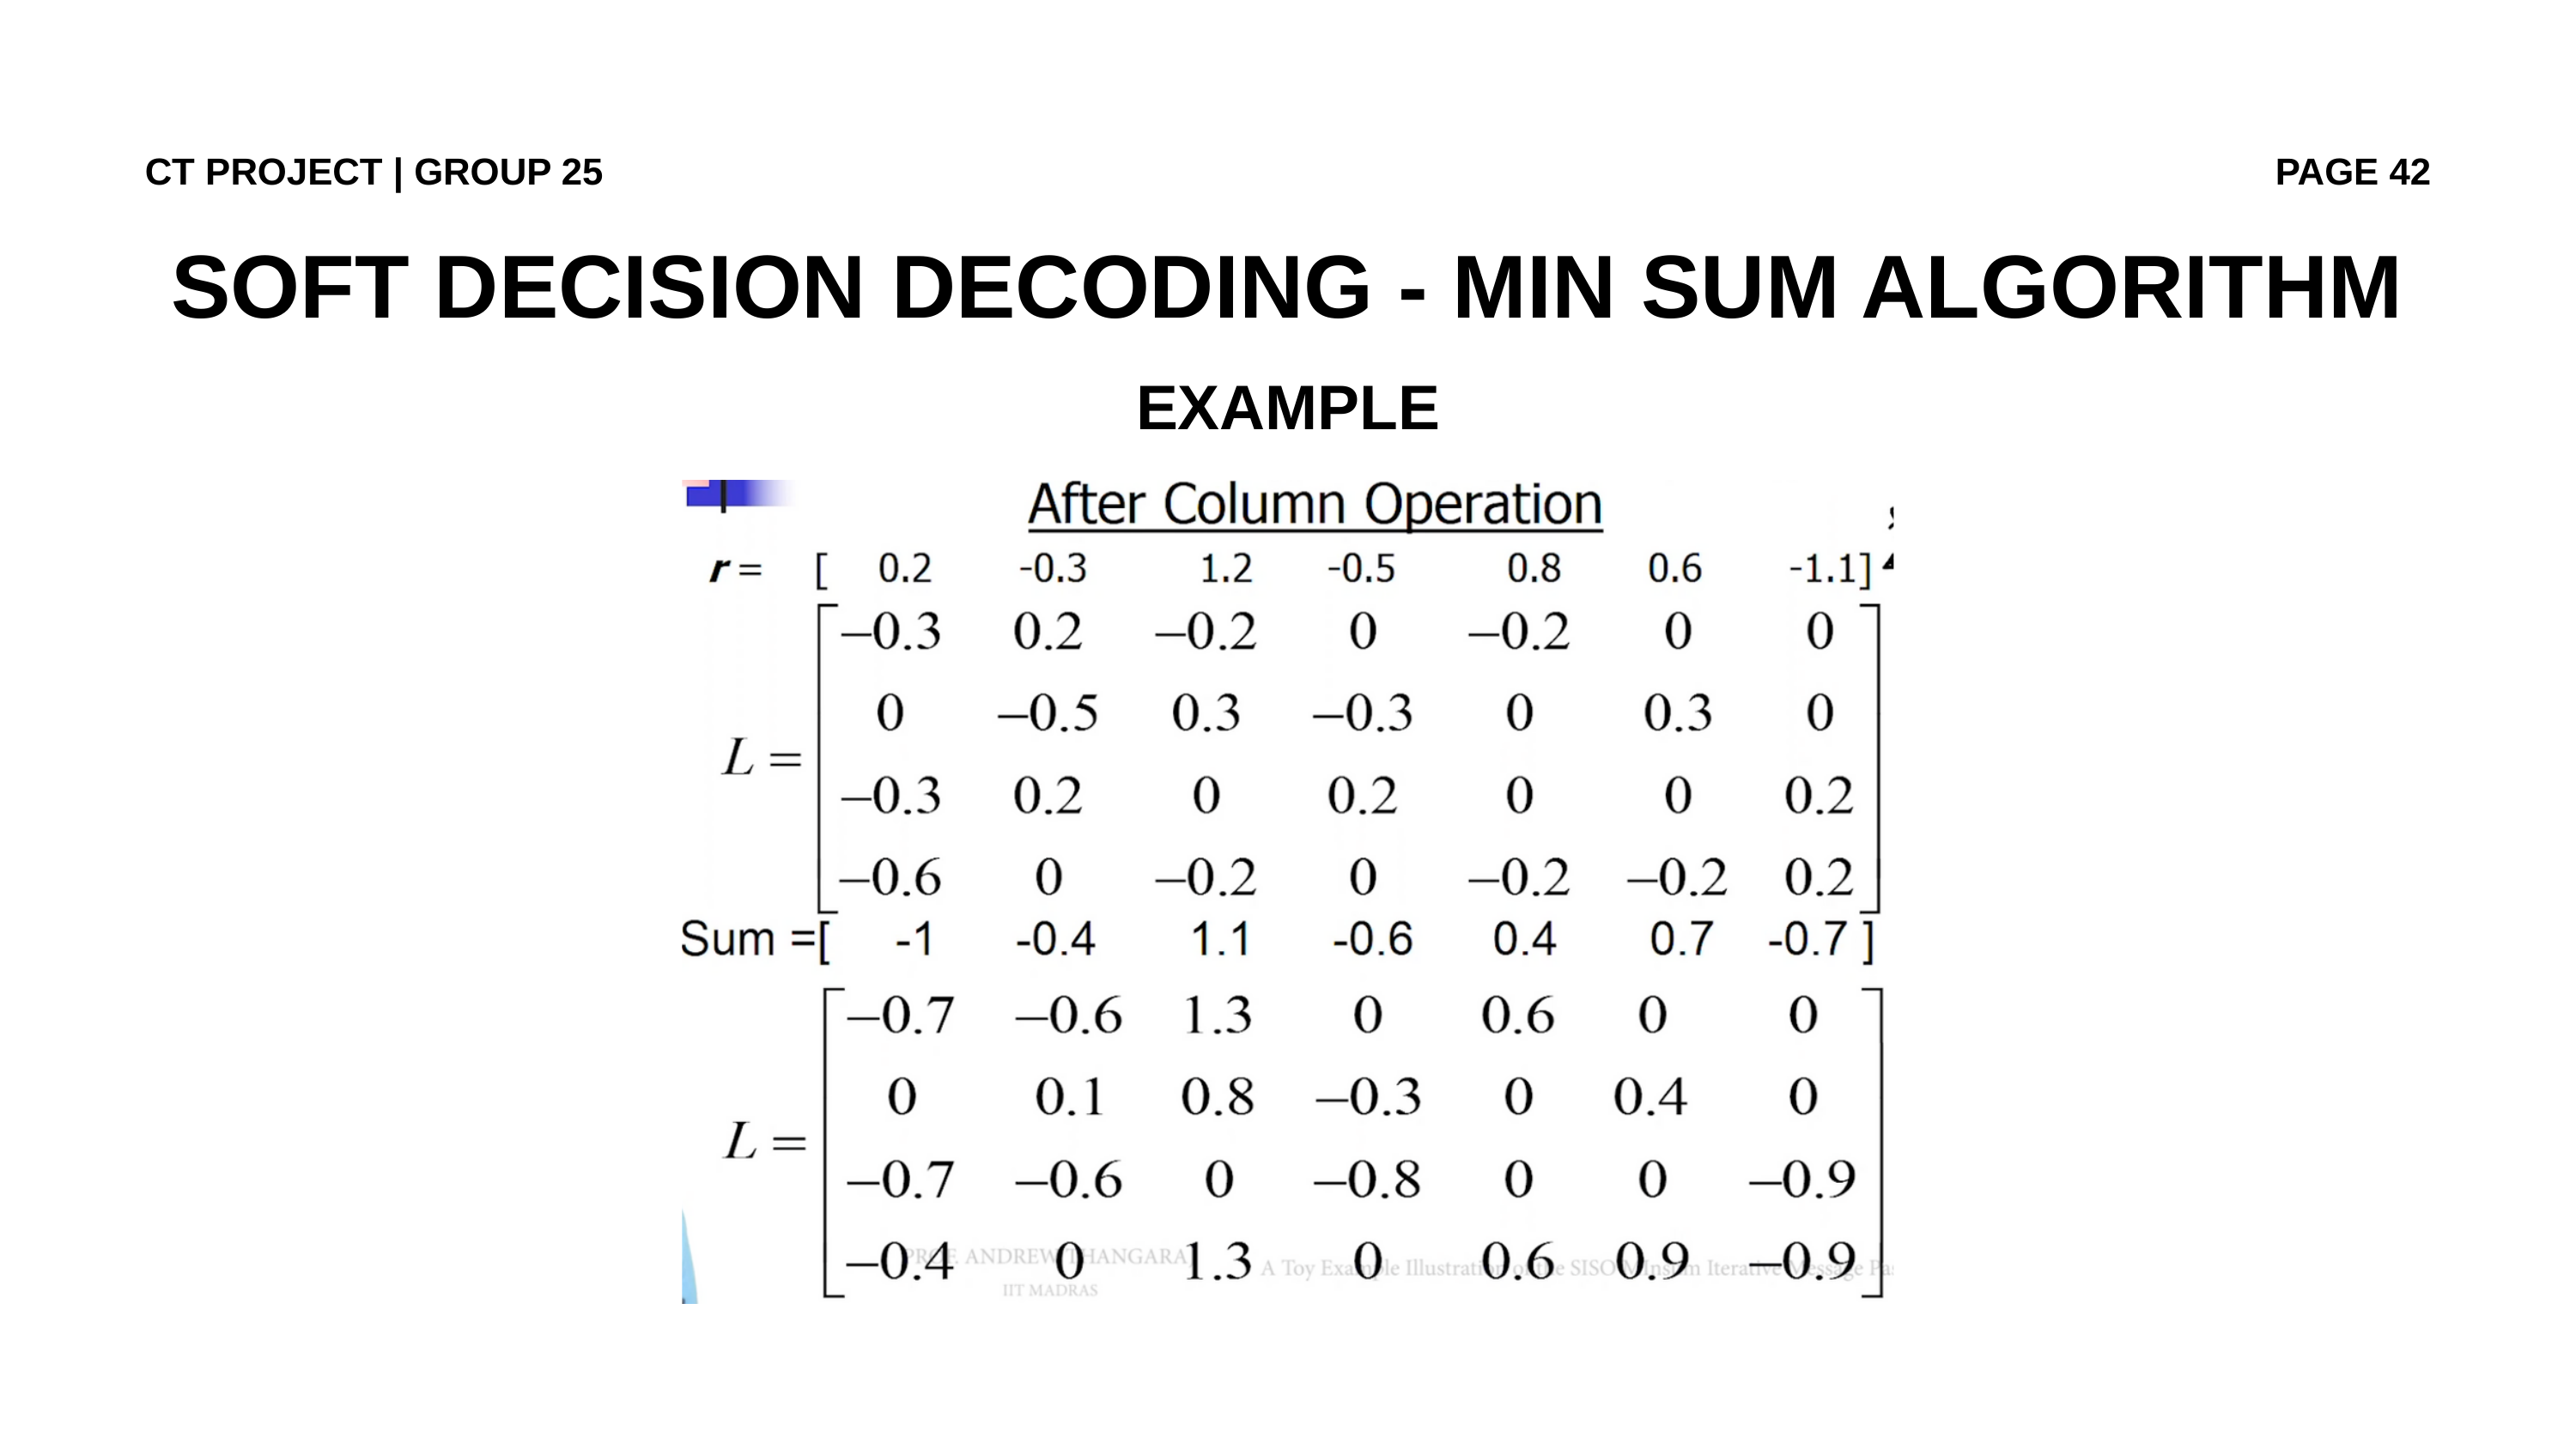

CT PROJECT | GROUP 25
PAGE 42
SOFT DECISION DECODING - MIN SUM ALGORITHM
EXAMPLE